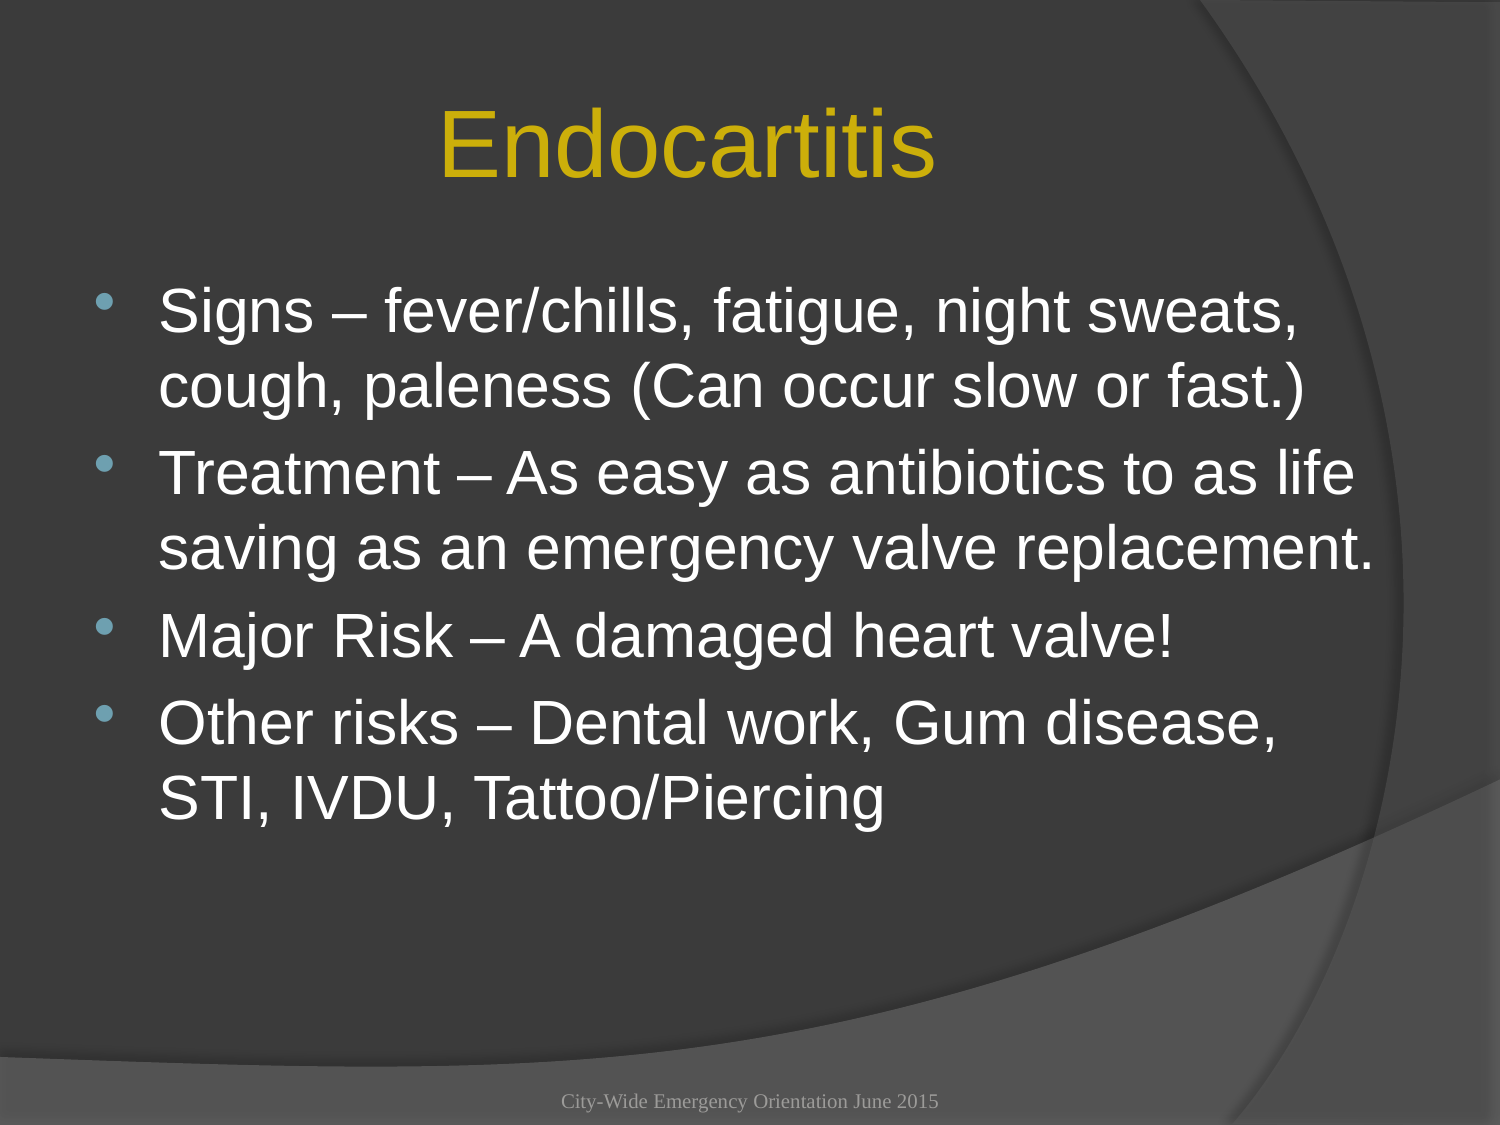

# Endocartitis
Signs – fever/chills, fatigue, night sweats, cough, paleness (Can occur slow or fast.)
Treatment – As easy as antibiotics to as life saving as an emergency valve replacement.
Major Risk – A damaged heart valve!
Other risks – Dental work, Gum disease, STI, IVDU, Tattoo/Piercing
City-Wide Emergency Orientation June 2015